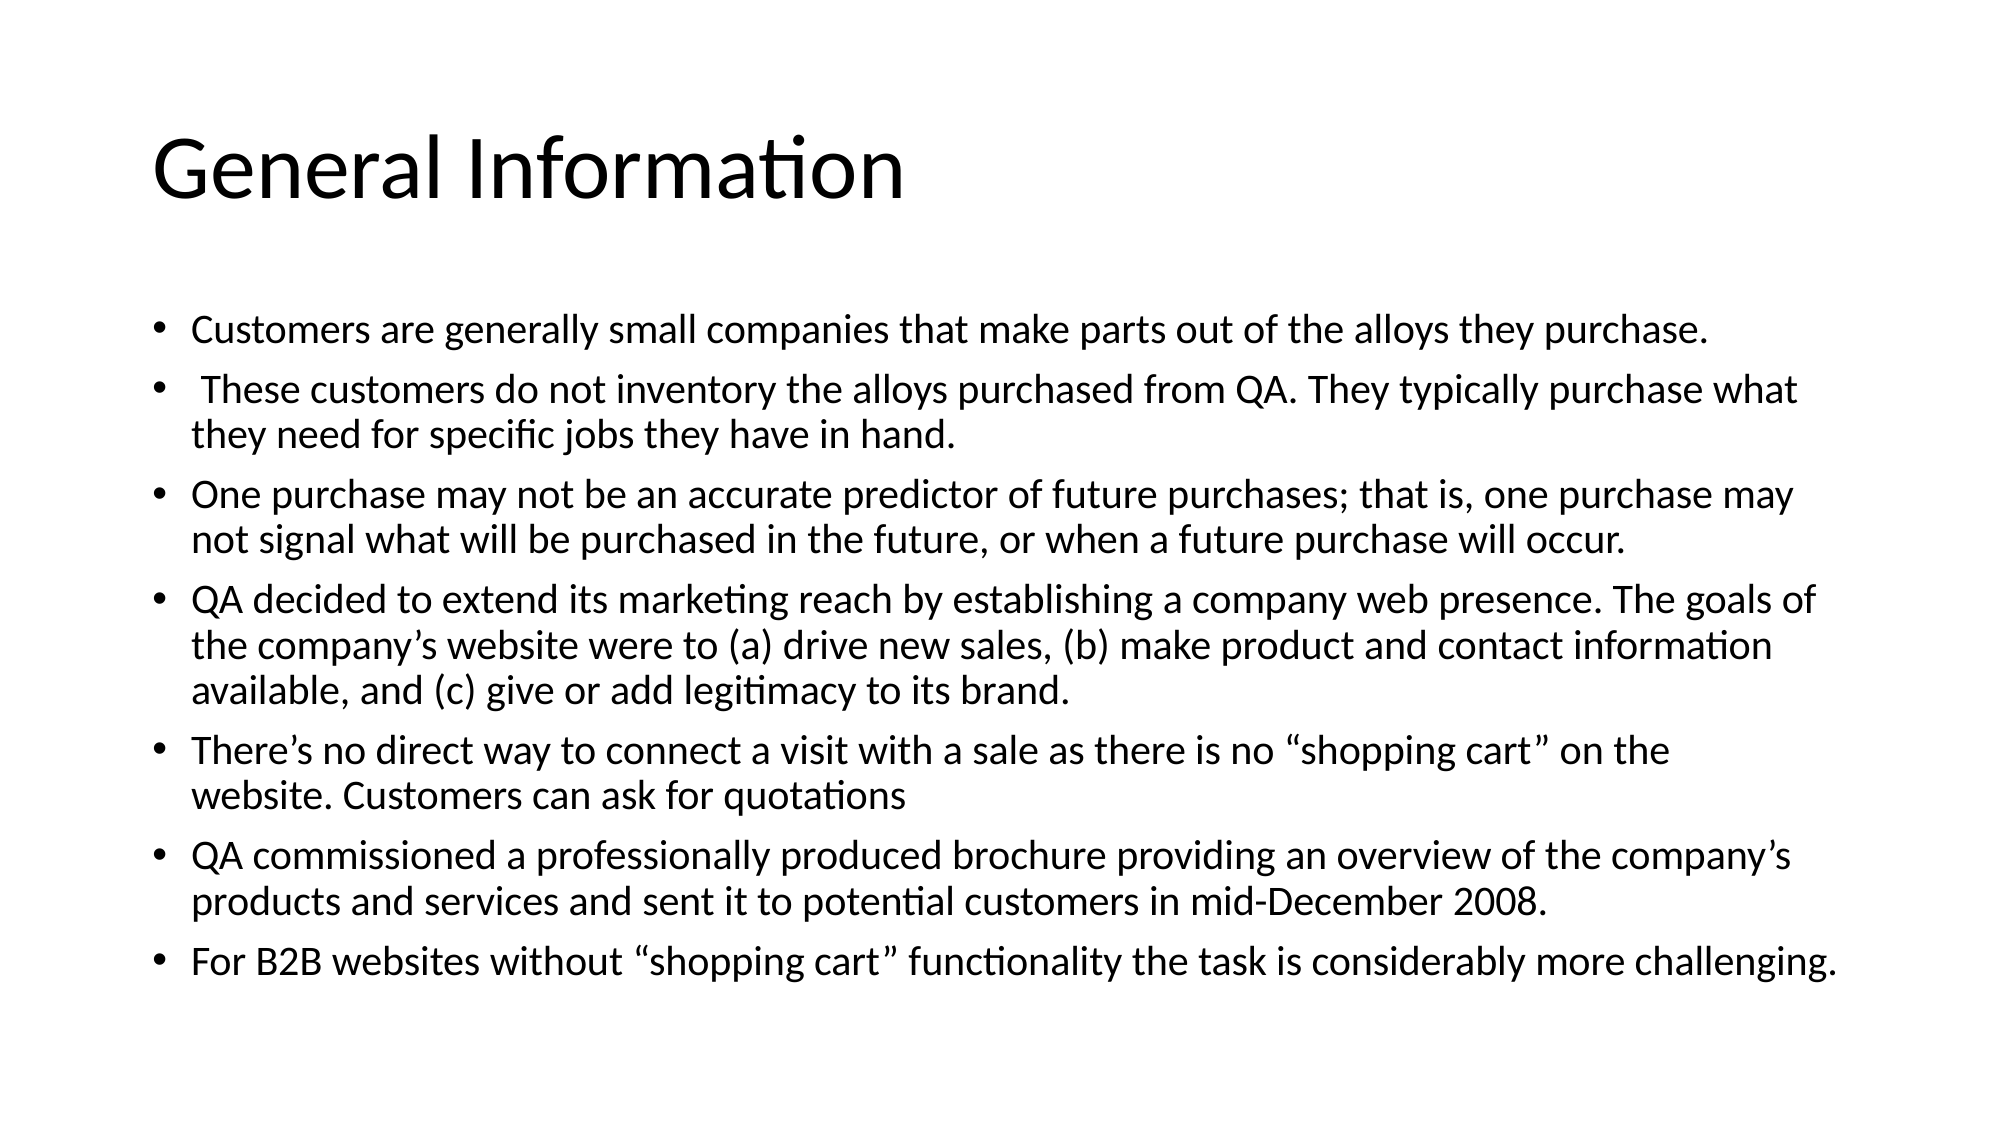

# General Information
Customers are generally small companies that make parts out of the alloys they purchase.
 These customers do not inventory the alloys purchased from QA. They typically purchase what they need for specific jobs they have in hand.
One purchase may not be an accurate predictor of future purchases; that is, one purchase may not signal what will be purchased in the future, or when a future purchase will occur.
QA decided to extend its marketing reach by establishing a company web presence. The goals of the company’s website were to (a) drive new sales, (b) make product and contact information available, and (c) give or add legitimacy to its brand.
There’s no direct way to connect a visit with a sale as there is no “shopping cart” on the website. Customers can ask for quotations
QA commissioned a professionally produced brochure providing an overview of the company’s products and services and sent it to potential customers in mid-December 2008.
For B2B websites without “shopping cart” functionality the task is considerably more challenging.